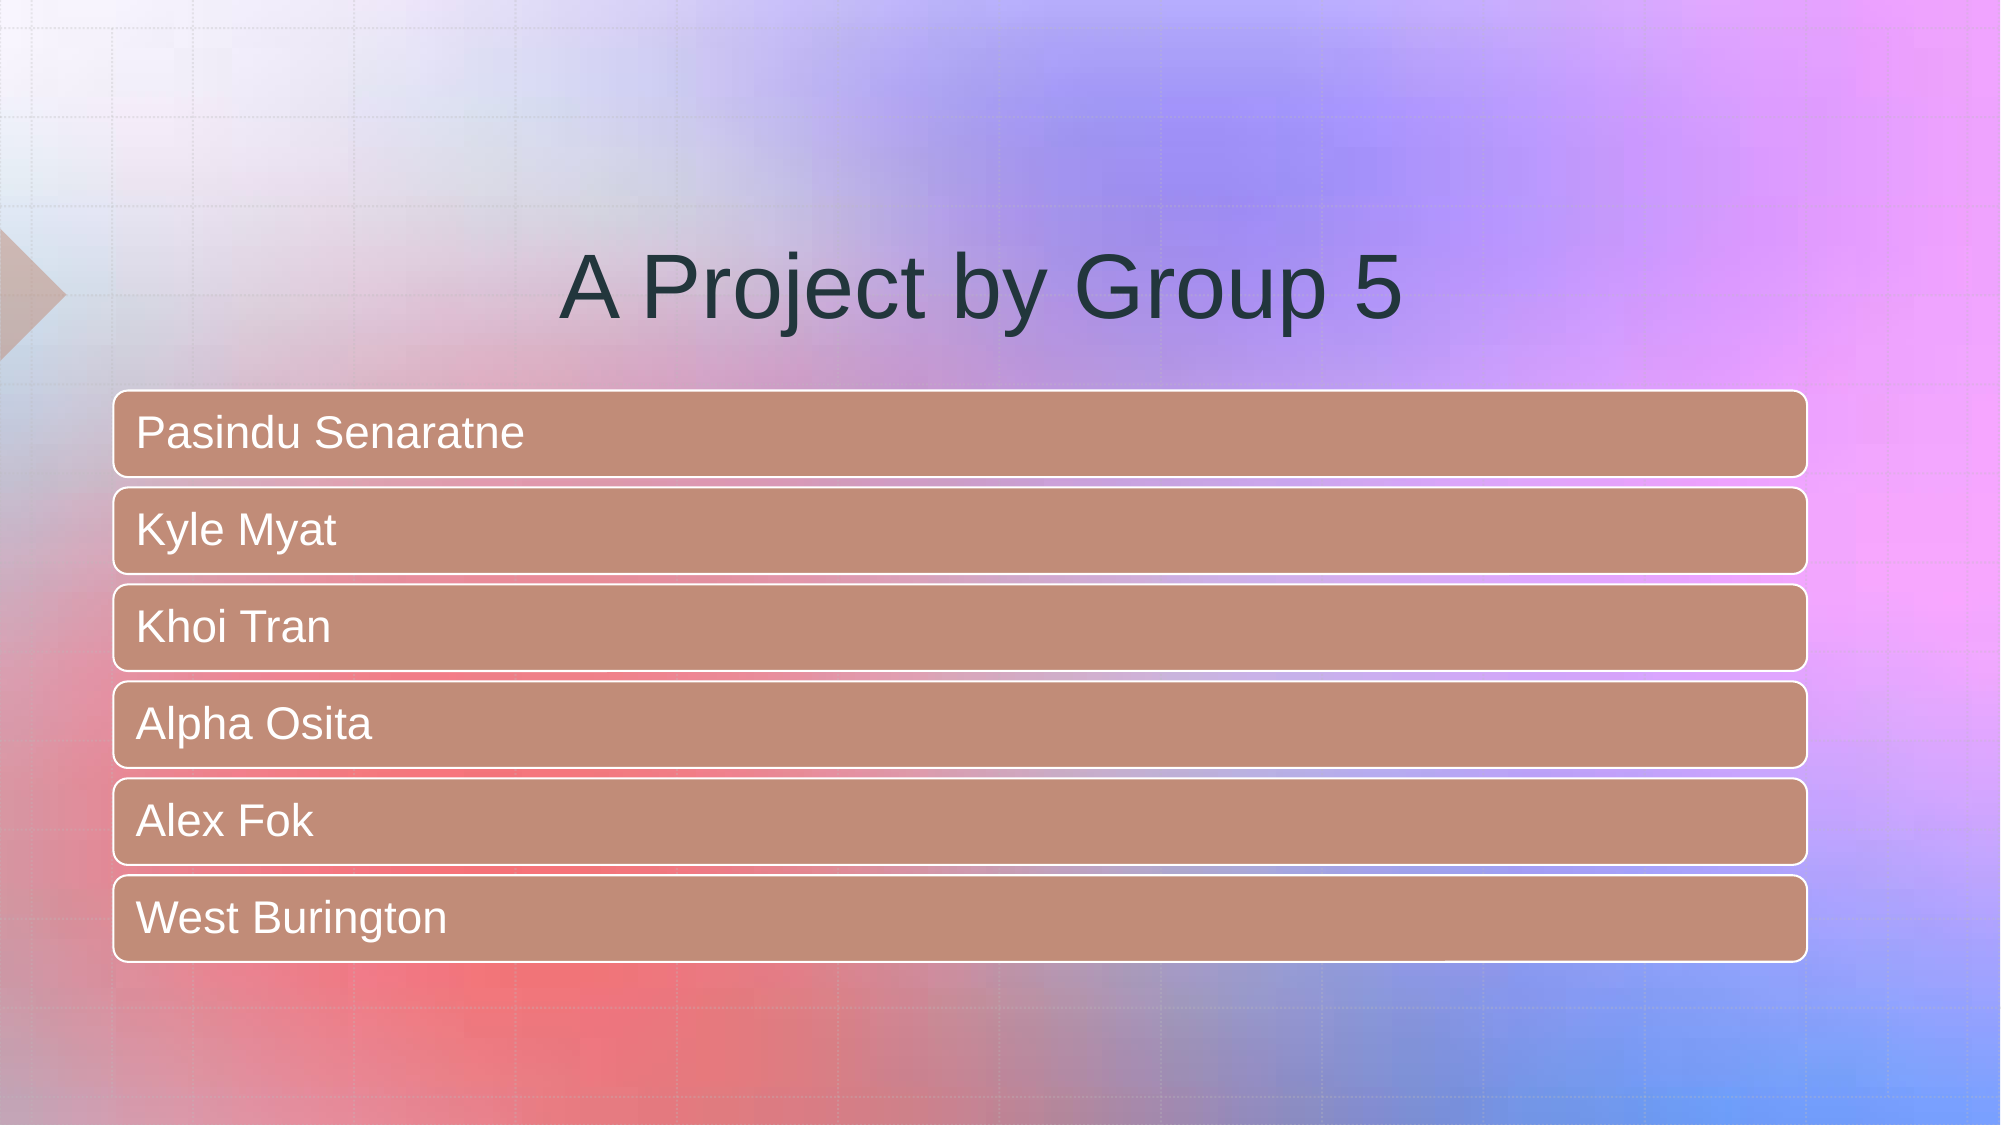

# A Project by Group 5

Pasindu Senaratne
Kyle Myat
Khoi Tran
Alpha Osita
Alex Fok
West Burington